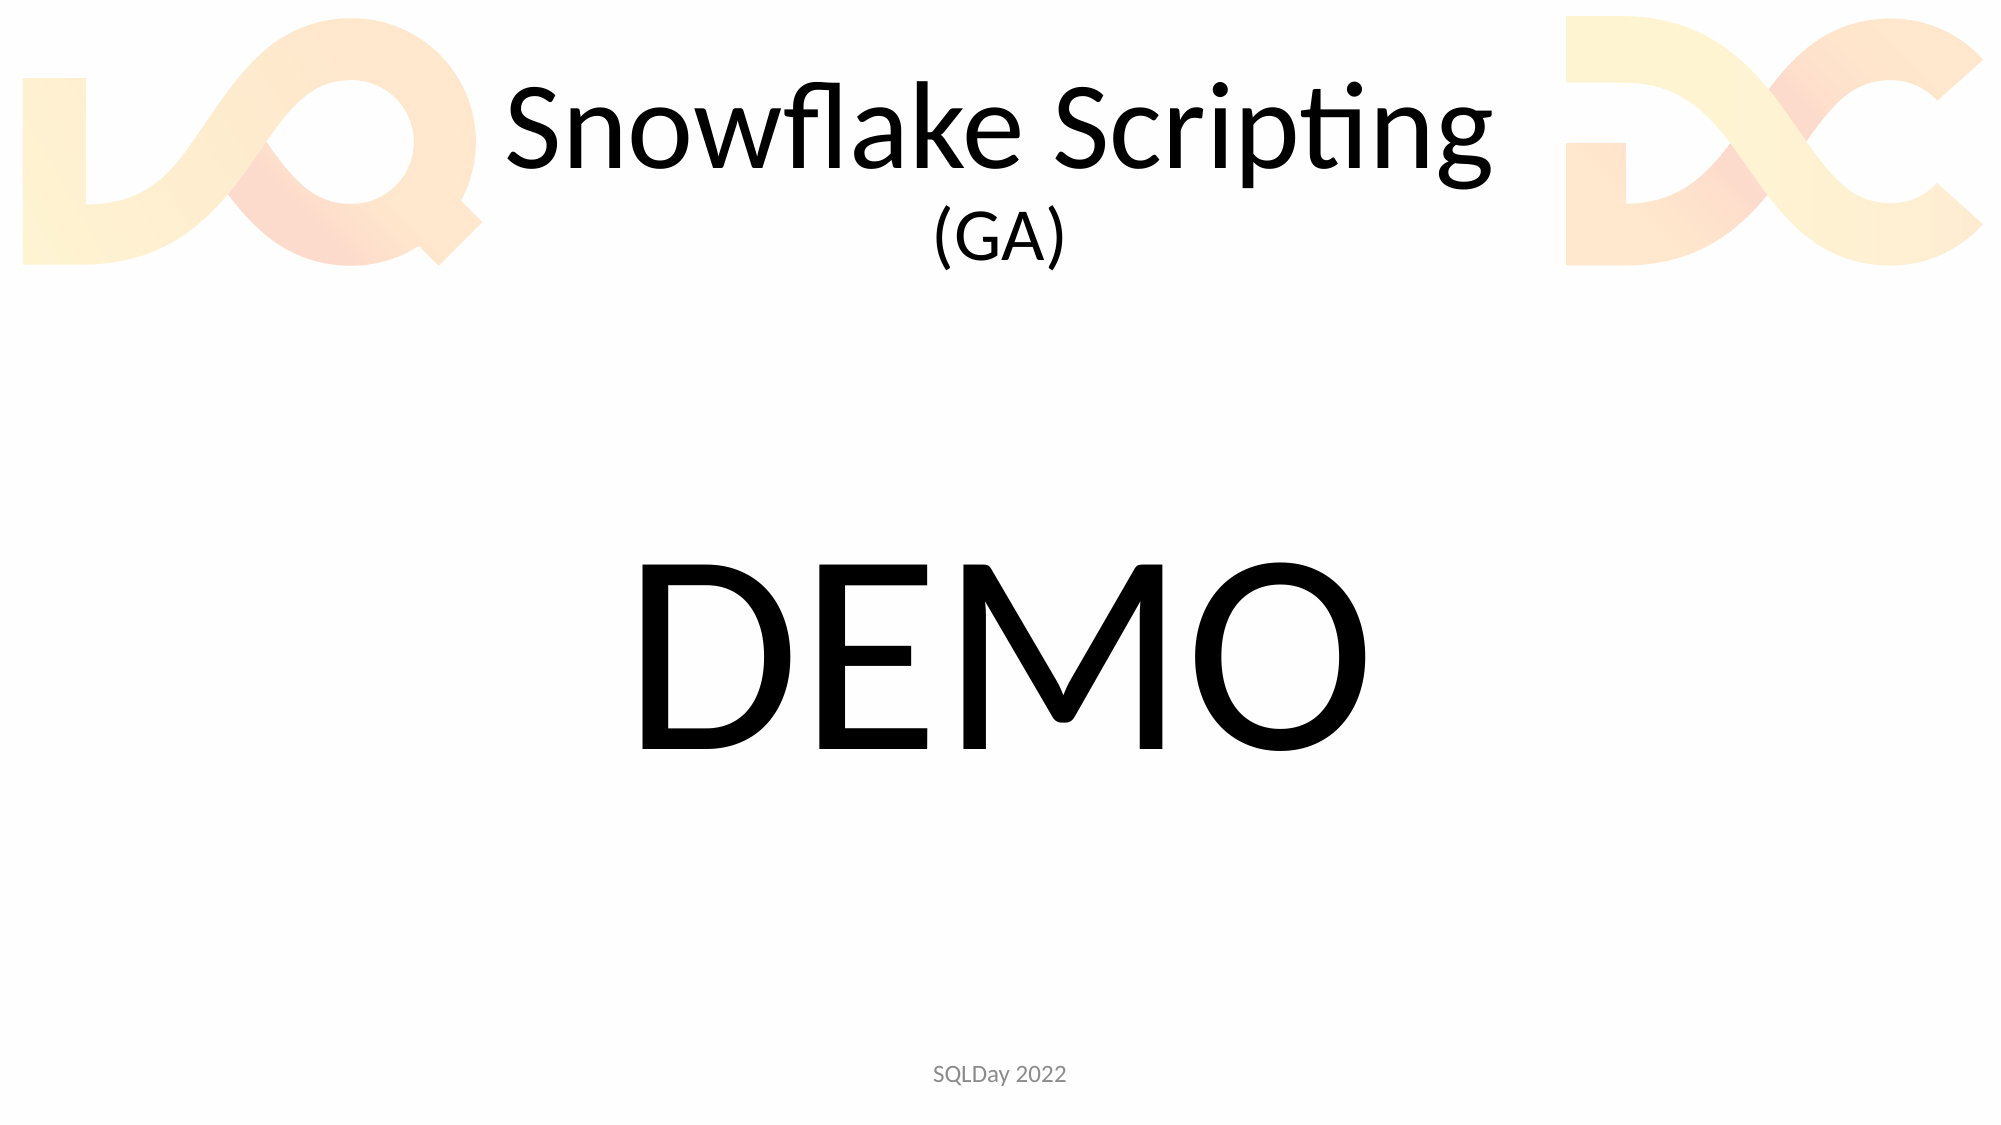

# Snowflake Scripting (GA)
DEMO
SQLDay 2022